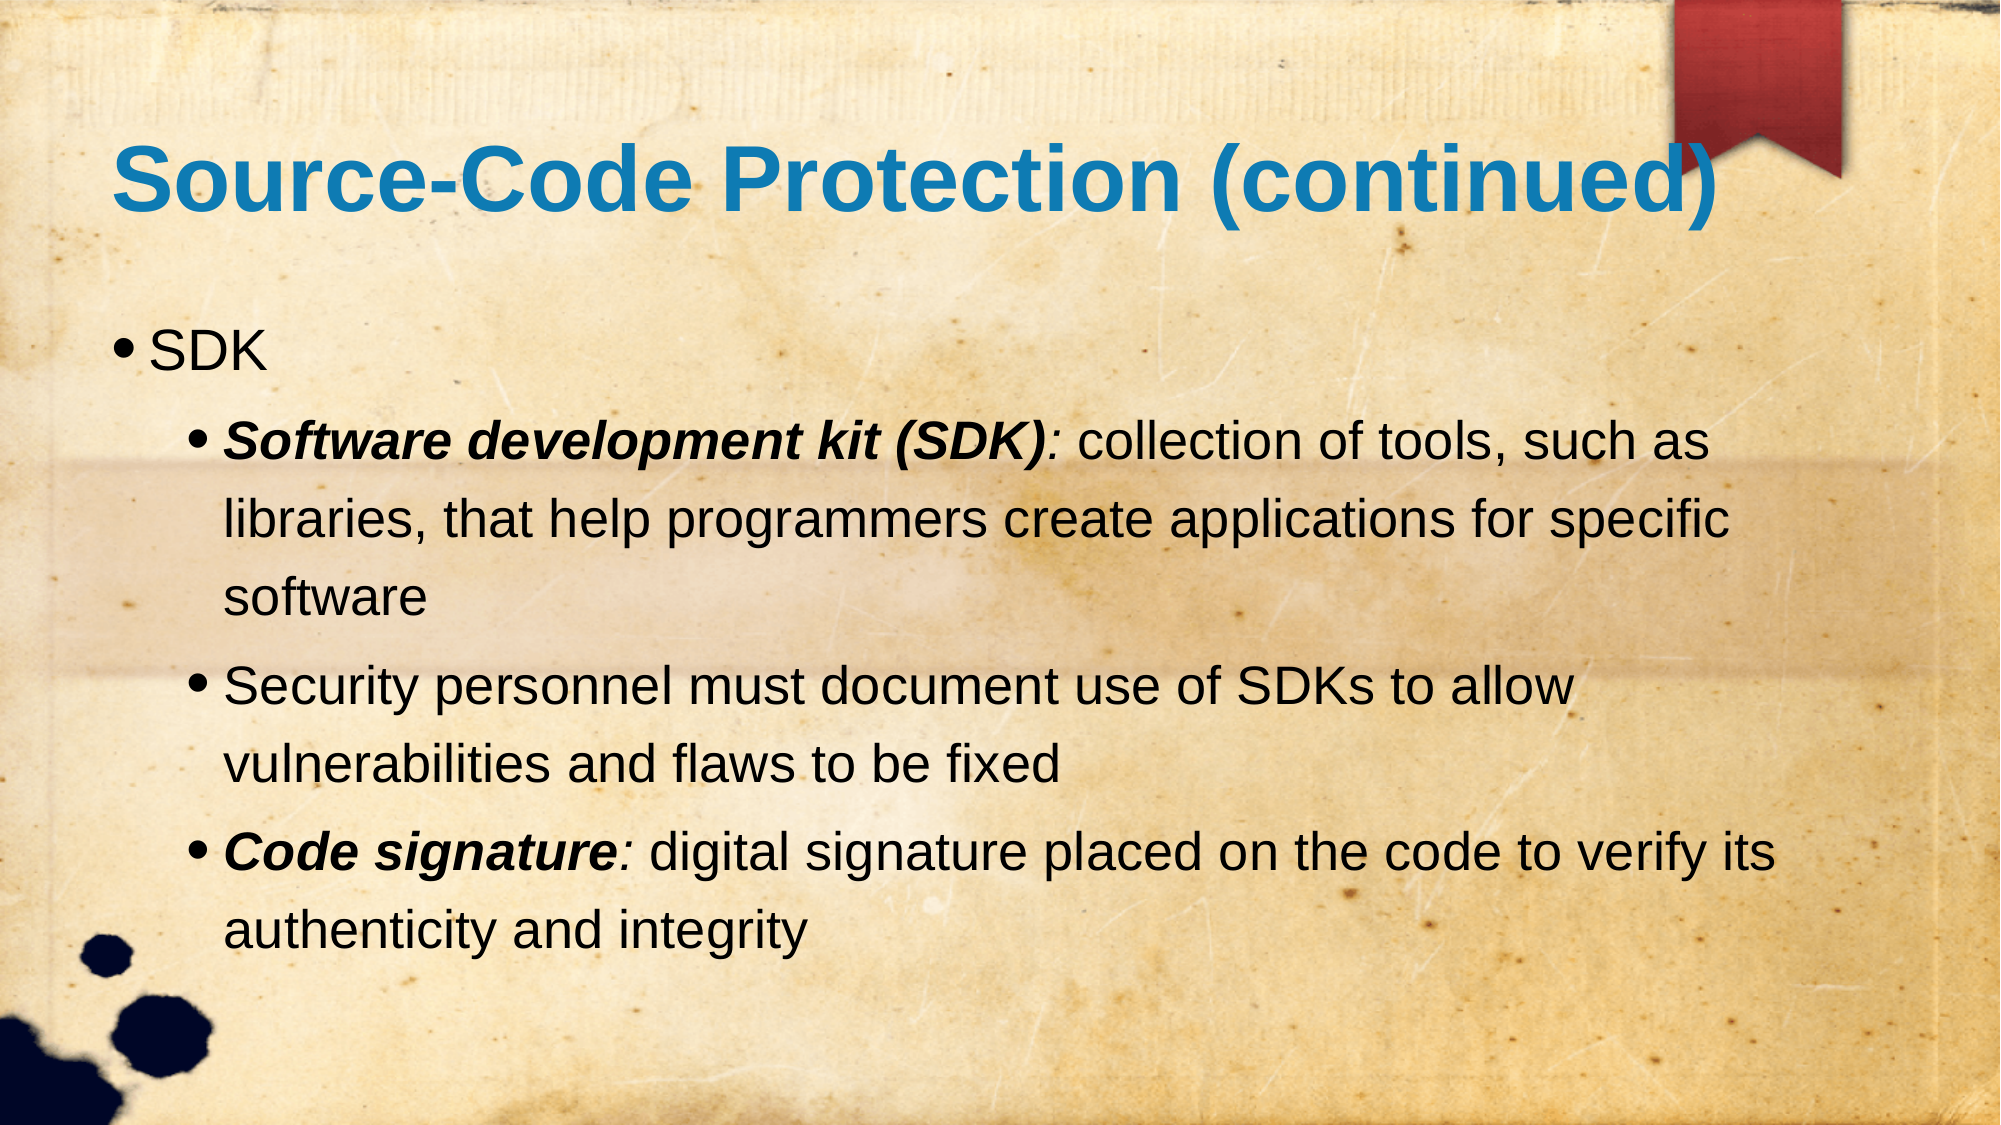

Source-Code Protection (continued)
SDK
Software development kit (SDK): collection of tools, such as libraries, that help programmers create applications for specific software
Security personnel must document use of SDKs to allow vulnerabilities and flaws to be fixed
Code signature: digital signature placed on the code to verify its authenticity and integrity